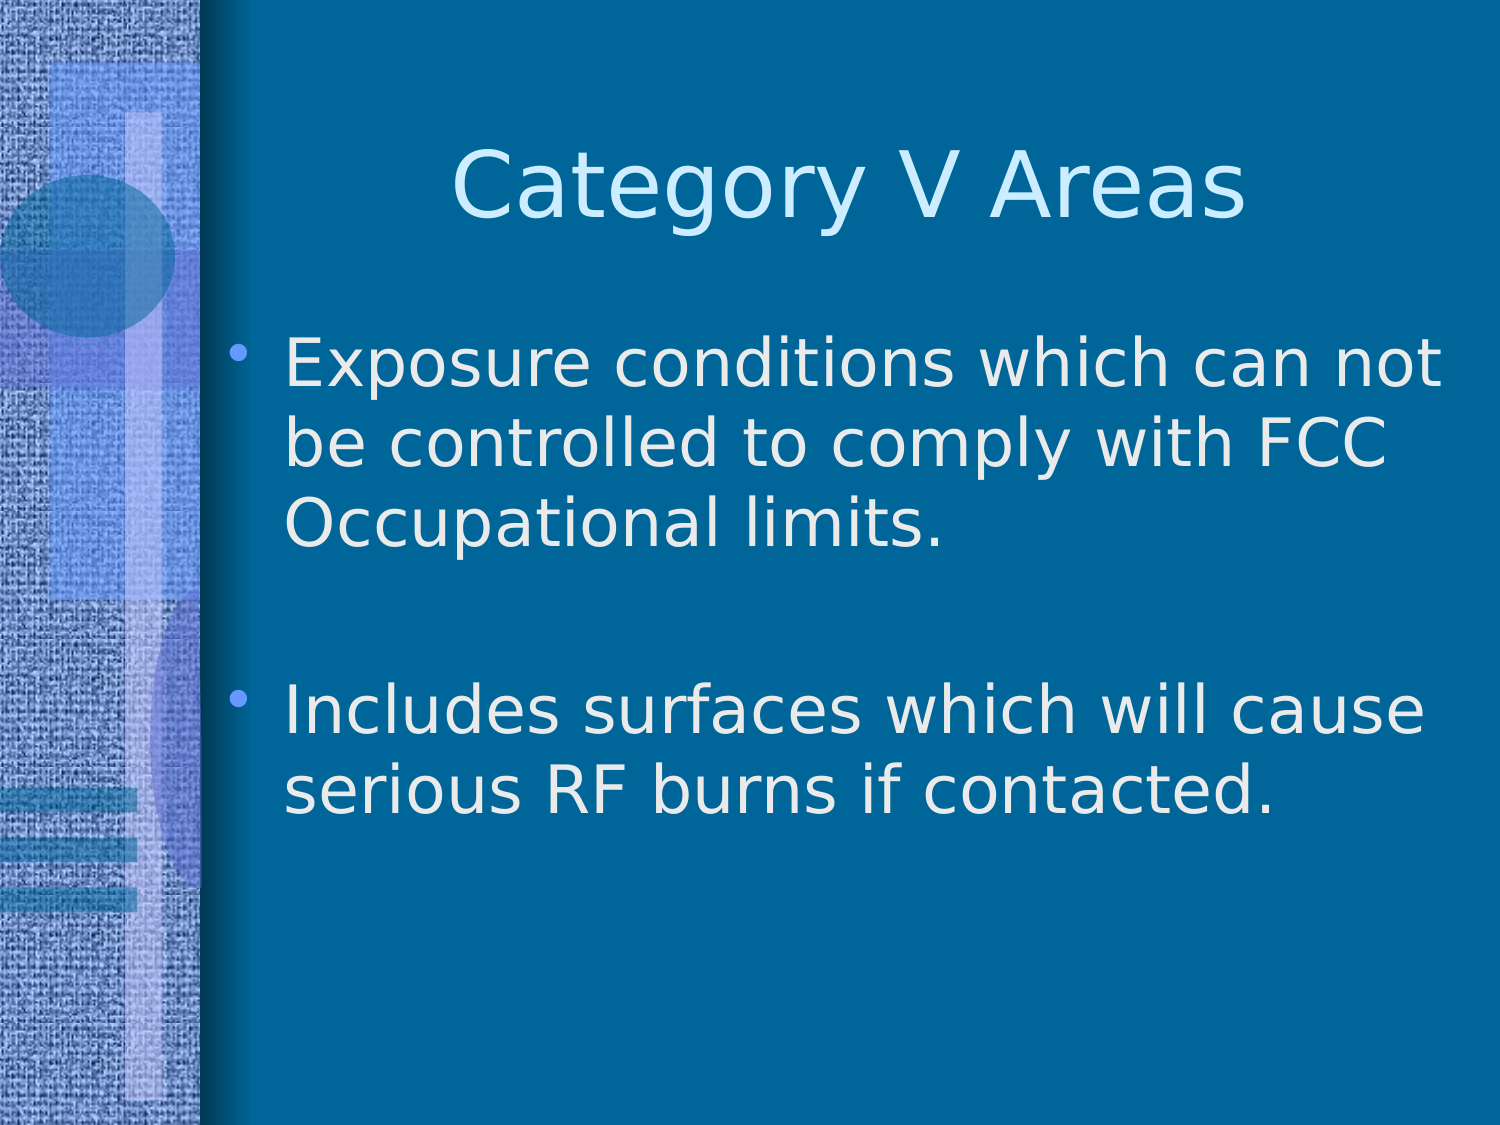

# Category V Areas
Exposure conditions which can not be controlled to comply with FCC Occupational limits.

Includes surfaces which will cause serious RF burns if contacted.